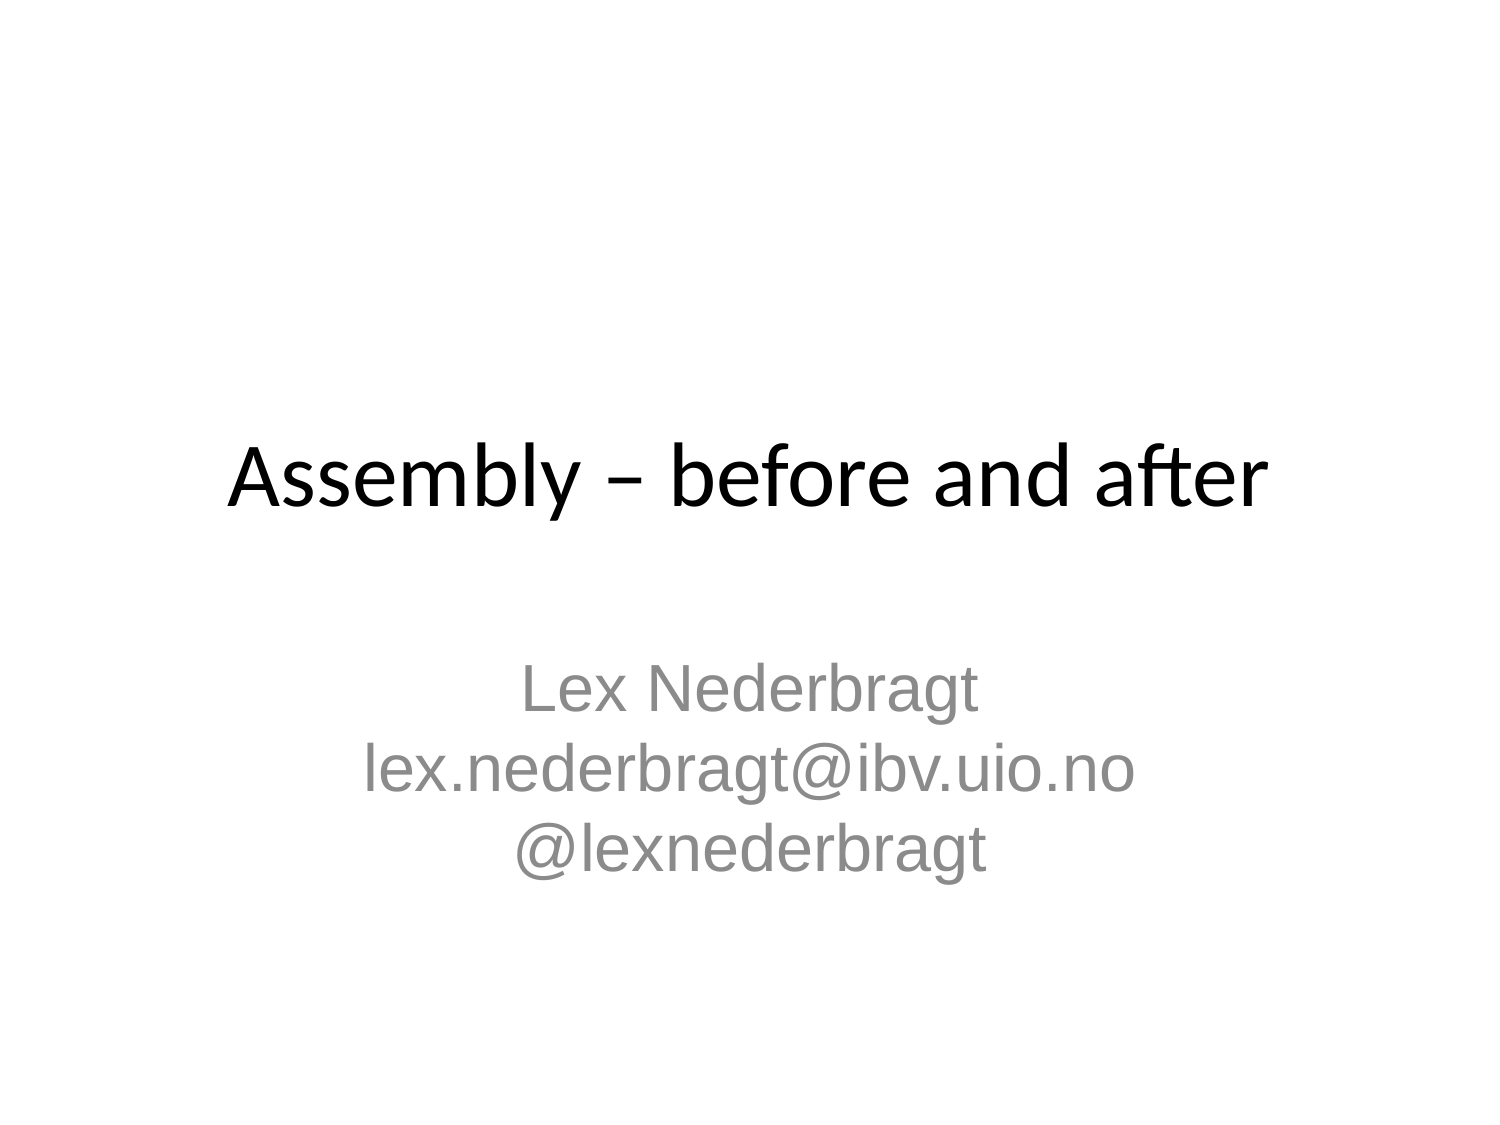

# Assembly – before and after
Lex Nederbragt
lex.nederbragt@ibv.uio.no
@lexnederbragt